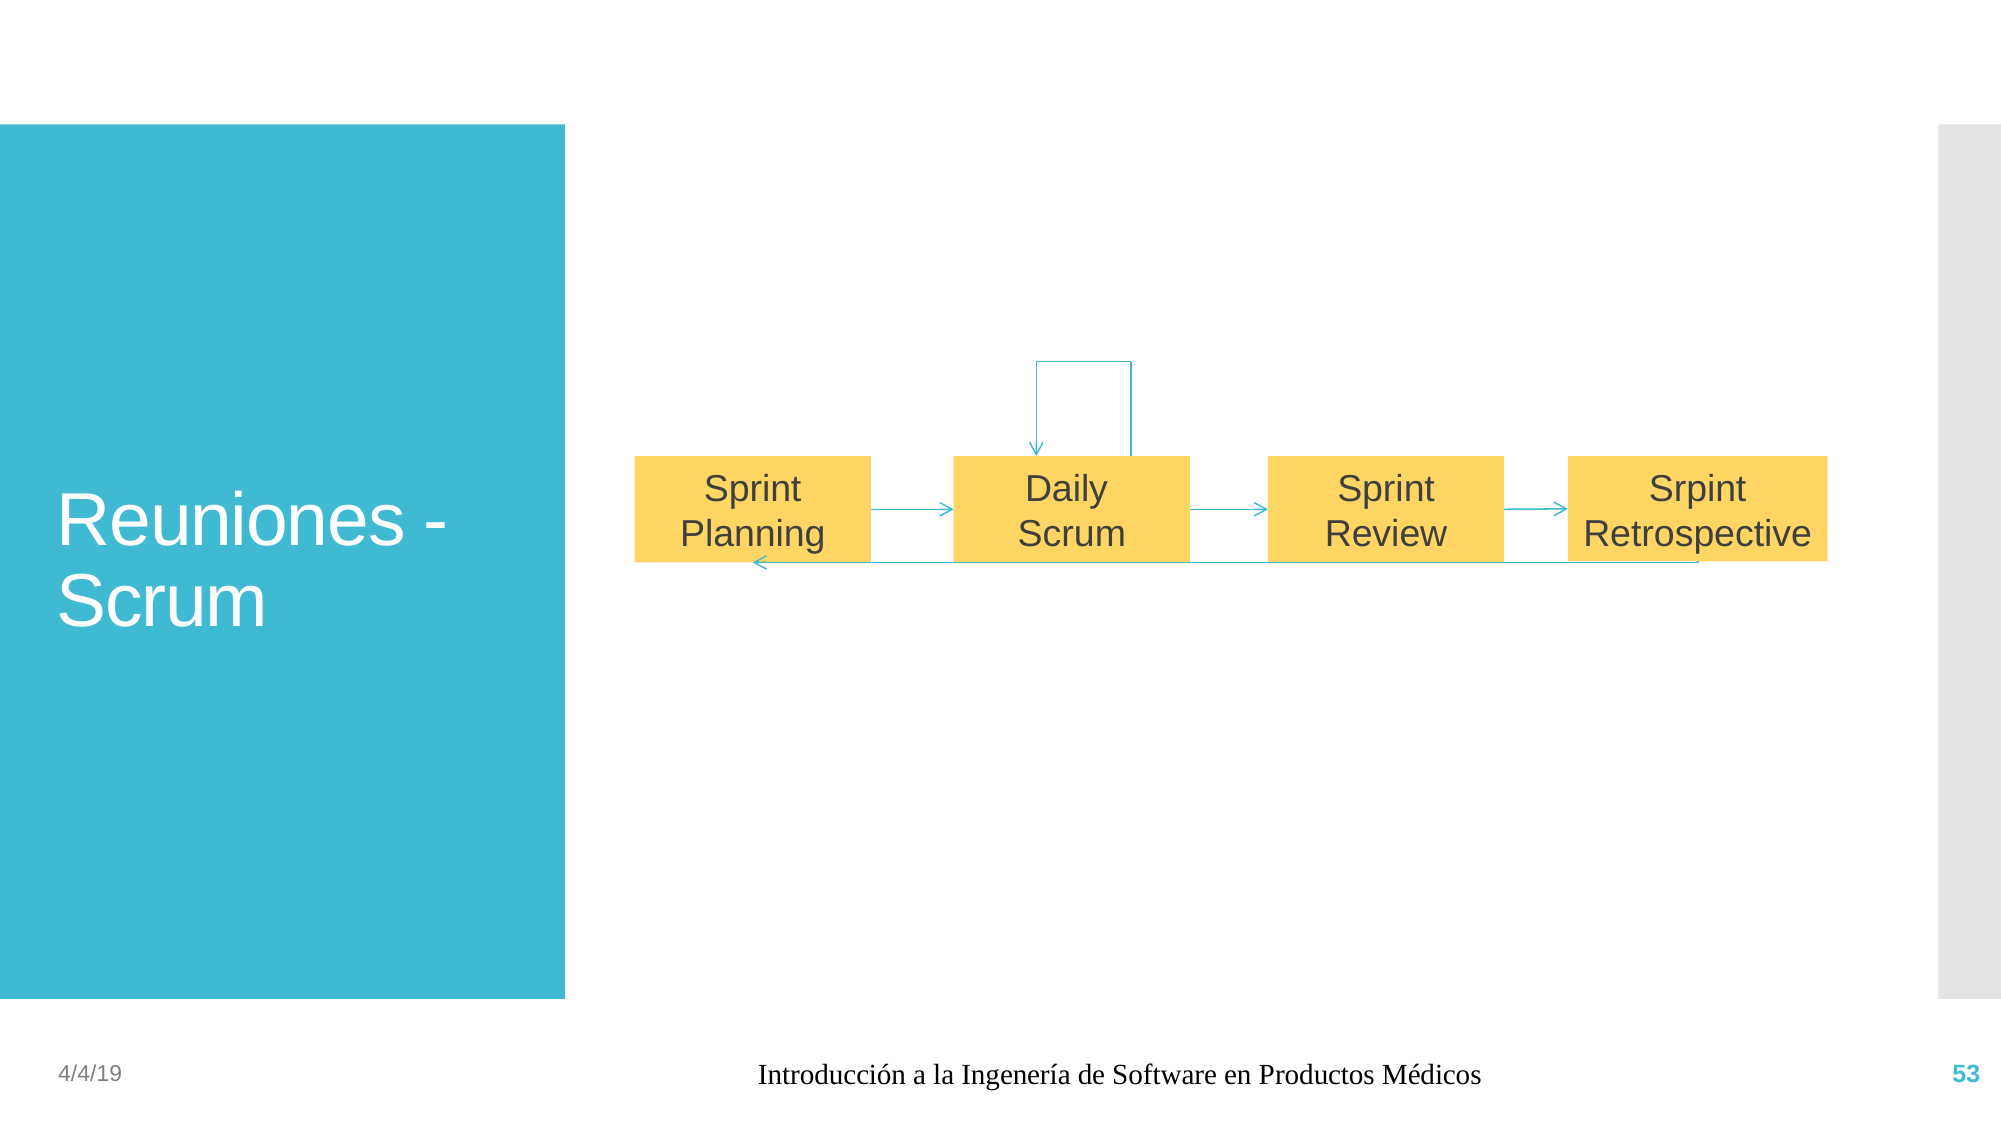

# Reuniones - Scrum
Sprint Planning
Daily  Scrum
Sprint Review
Srpint Retrospective
4/4/19
Introducción a la Ingenería de Software en Productos Médicos
53